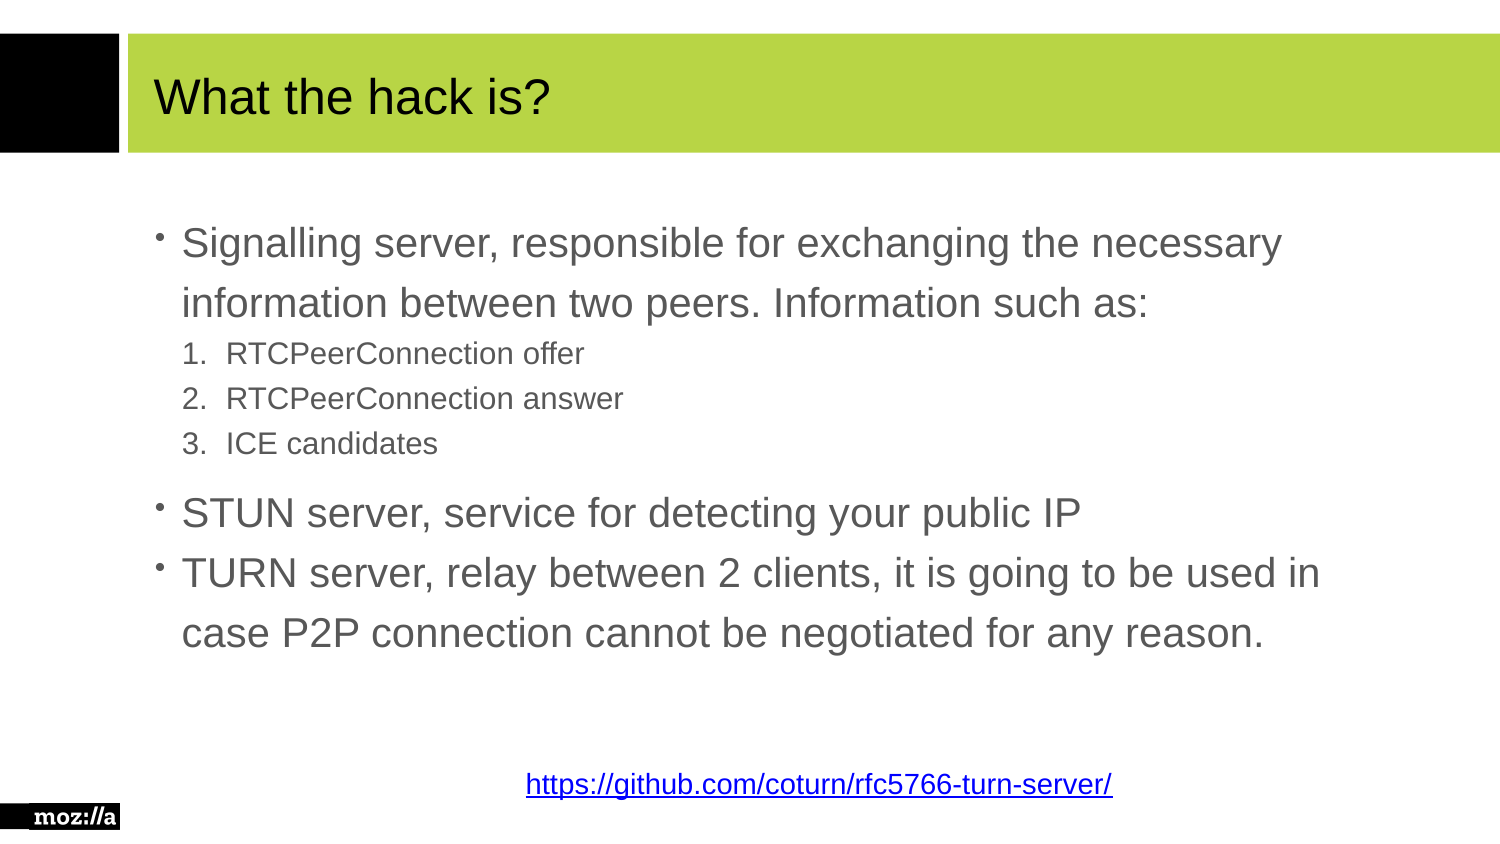

# What the hack is?
Signalling server, responsible for exchanging the necessary information between two peers. Information such as:
RTCPeerConnection offer
RTCPeerConnection answer
ICE candidates
STUN server, service for detecting your public IP
TURN server, relay between 2 clients, it is going to be used in case P2P connection cannot be negotiated for any reason.
https://github.com/coturn/rfc5766-turn-server/
12